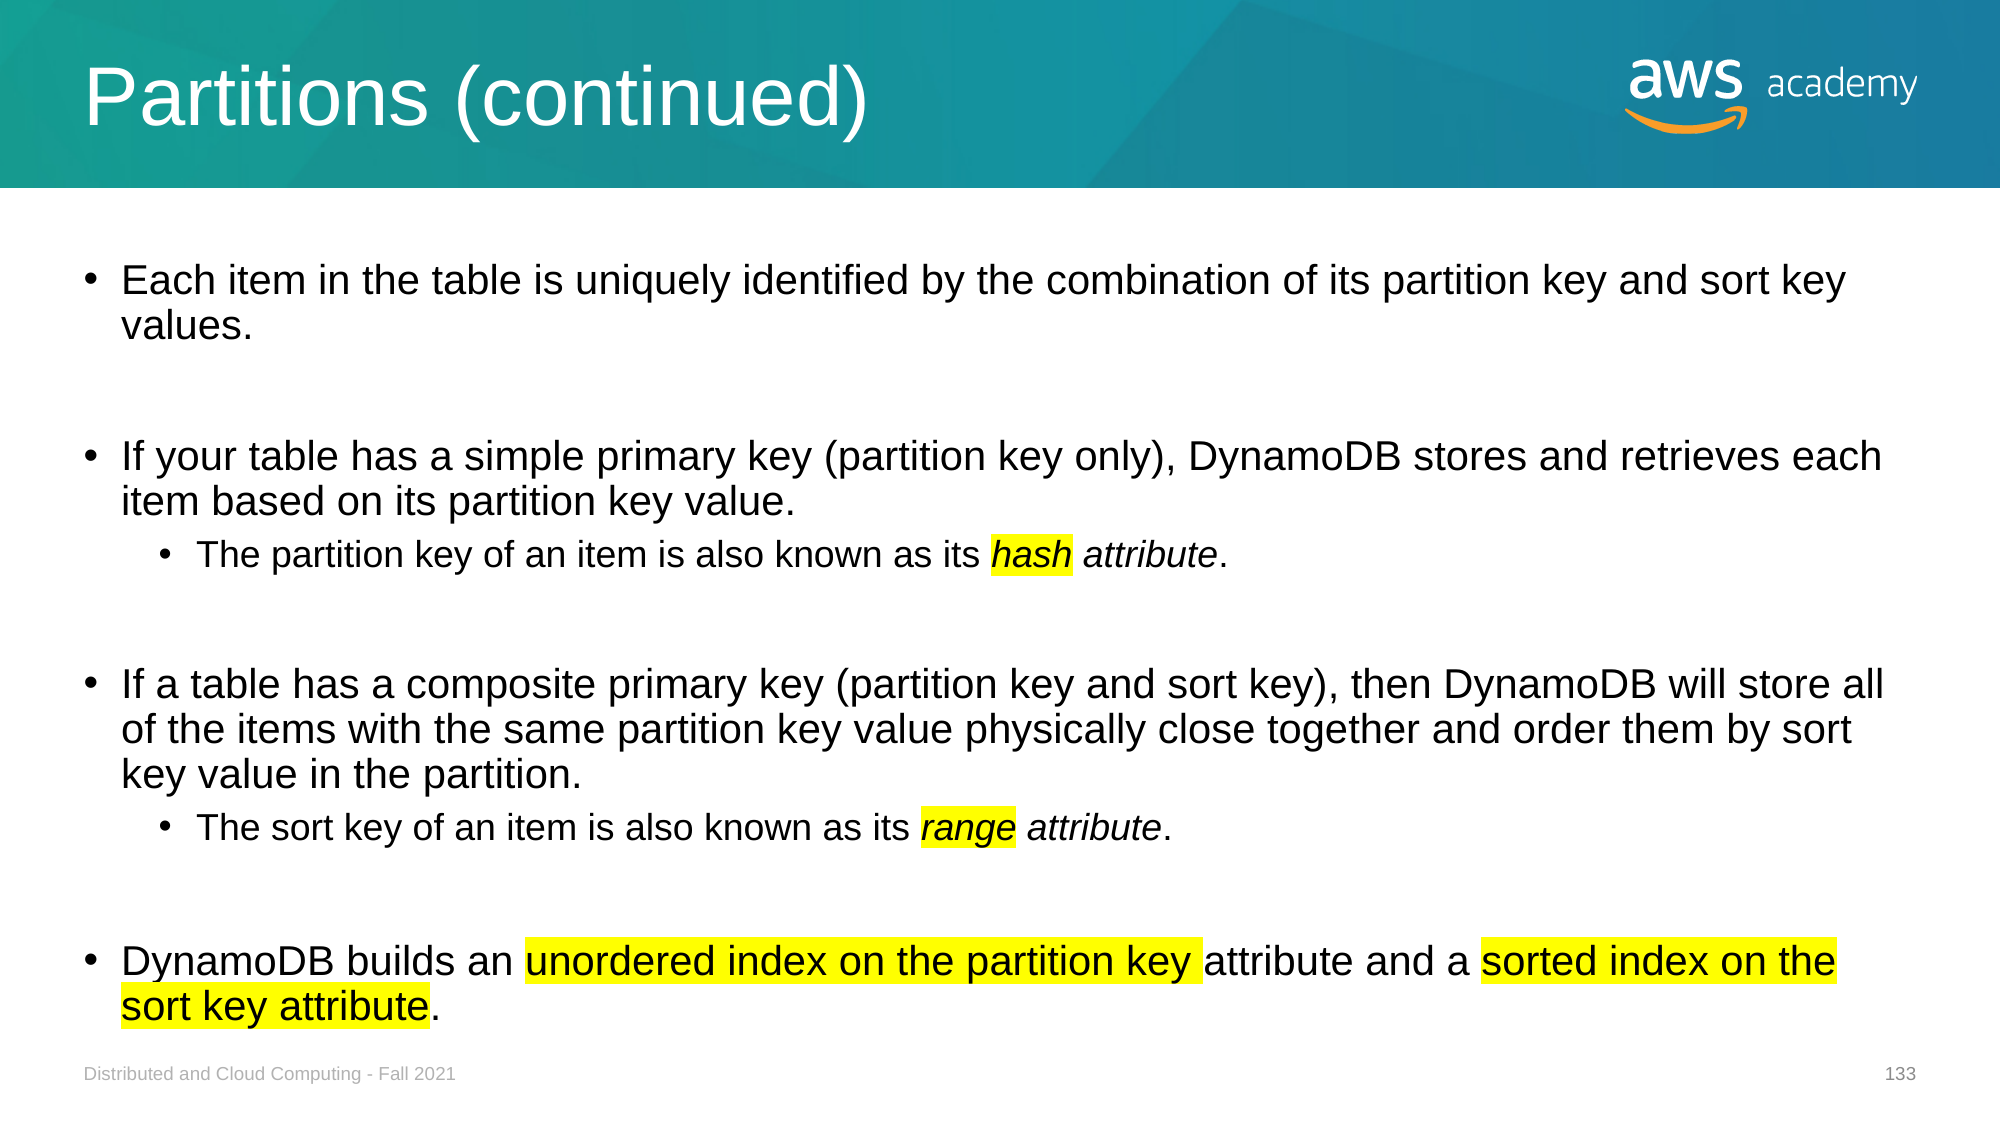

# Partitions (continued)
Each item in the table is uniquely identified by the combination of its partition key and sort key values.

If your table has a simple primary key (partition key only), DynamoDB stores and retrieves each item based on its partition key value.
The partition key of an item is also known as its hash attribute.

If a table has a composite primary key (partition key and sort key), then DynamoDB will store all of the items with the same partition key value physically close together and order them by sort key value in the partition.
The sort key of an item is also known as its range attribute.

DynamoDB builds an unordered index on the partition key attribute and a sorted index on the sort key attribute.

Distributed and Cloud Computing - Fall 2021
133